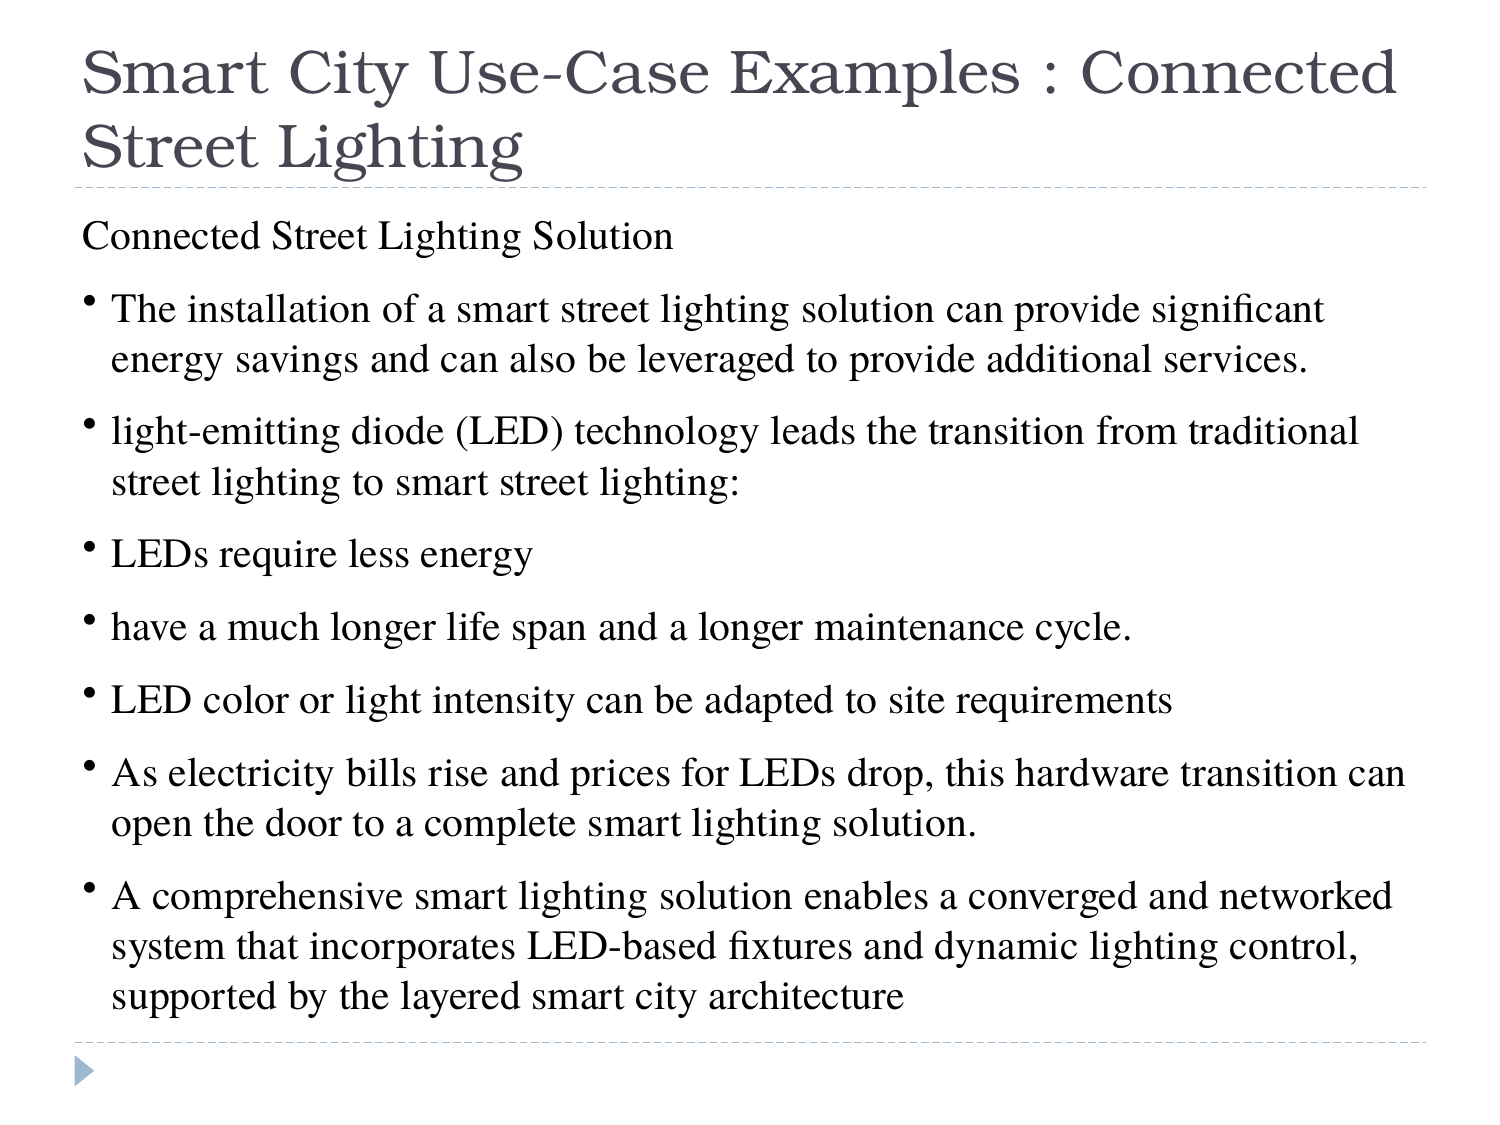

# Smart City Use-Case Examples : Connected Street Lighting
Connected Street Lighting Solution
The installation of a smart street lighting solution can provide significant energy savings and can also be leveraged to provide additional services.
light-emitting diode (LED) technology leads the transition from traditional street lighting to smart street lighting:
LEDs require less energy
have a much longer life span and a longer maintenance cycle.
LED color or light intensity can be adapted to site requirements
As electricity bills rise and prices for LEDs drop, this hardware transition can open the door to a complete smart lighting solution.
A comprehensive smart lighting solution enables a converged and networked system that incorporates LED-based fixtures and dynamic lighting control, supported by the layered smart city architecture